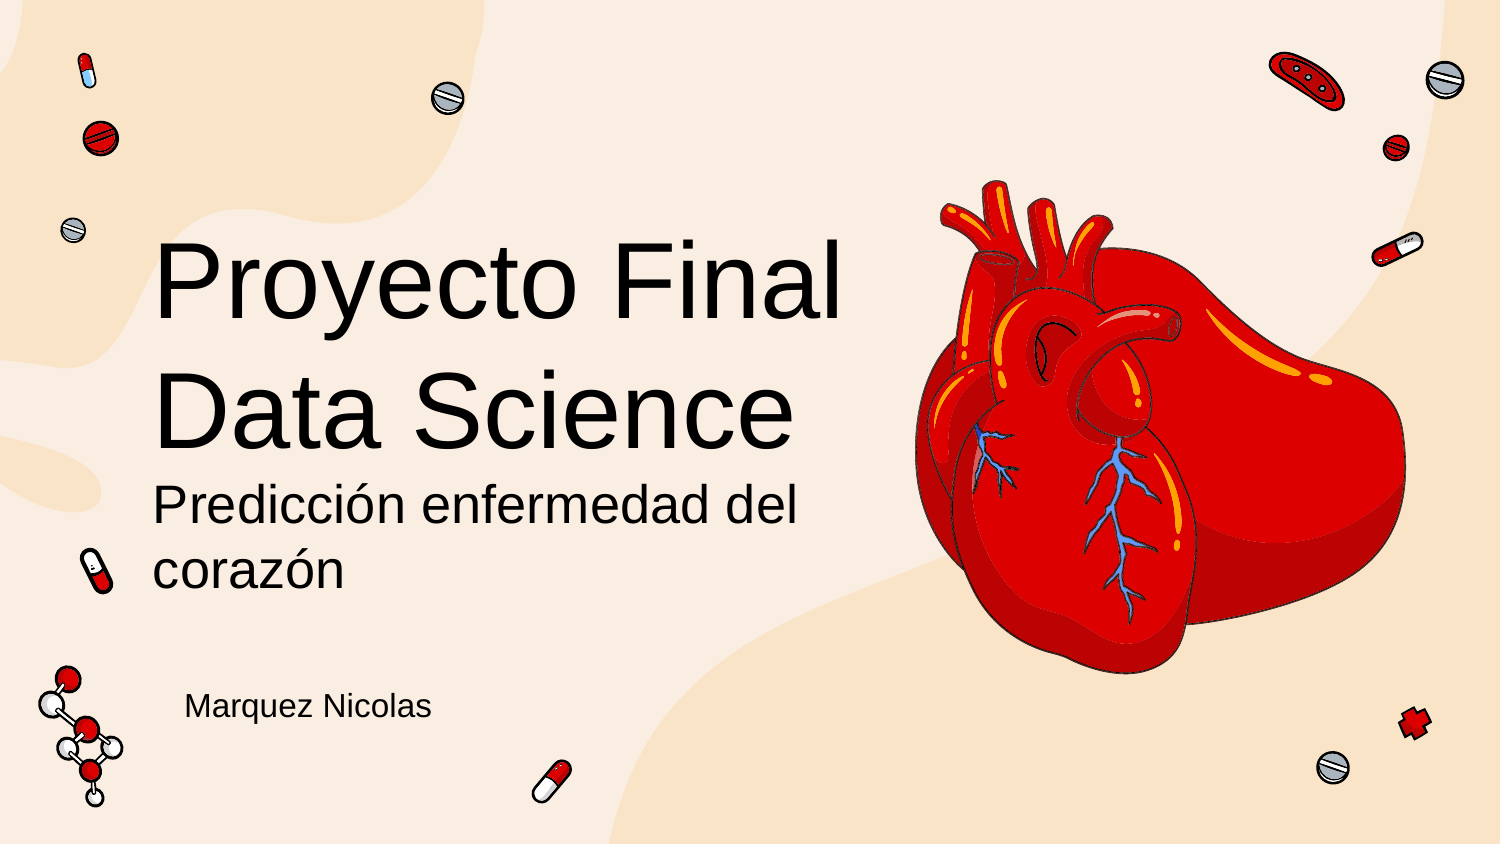

# Proyecto Final Data Science
Predicción enfermedad del corazón

Marquez Nicolas